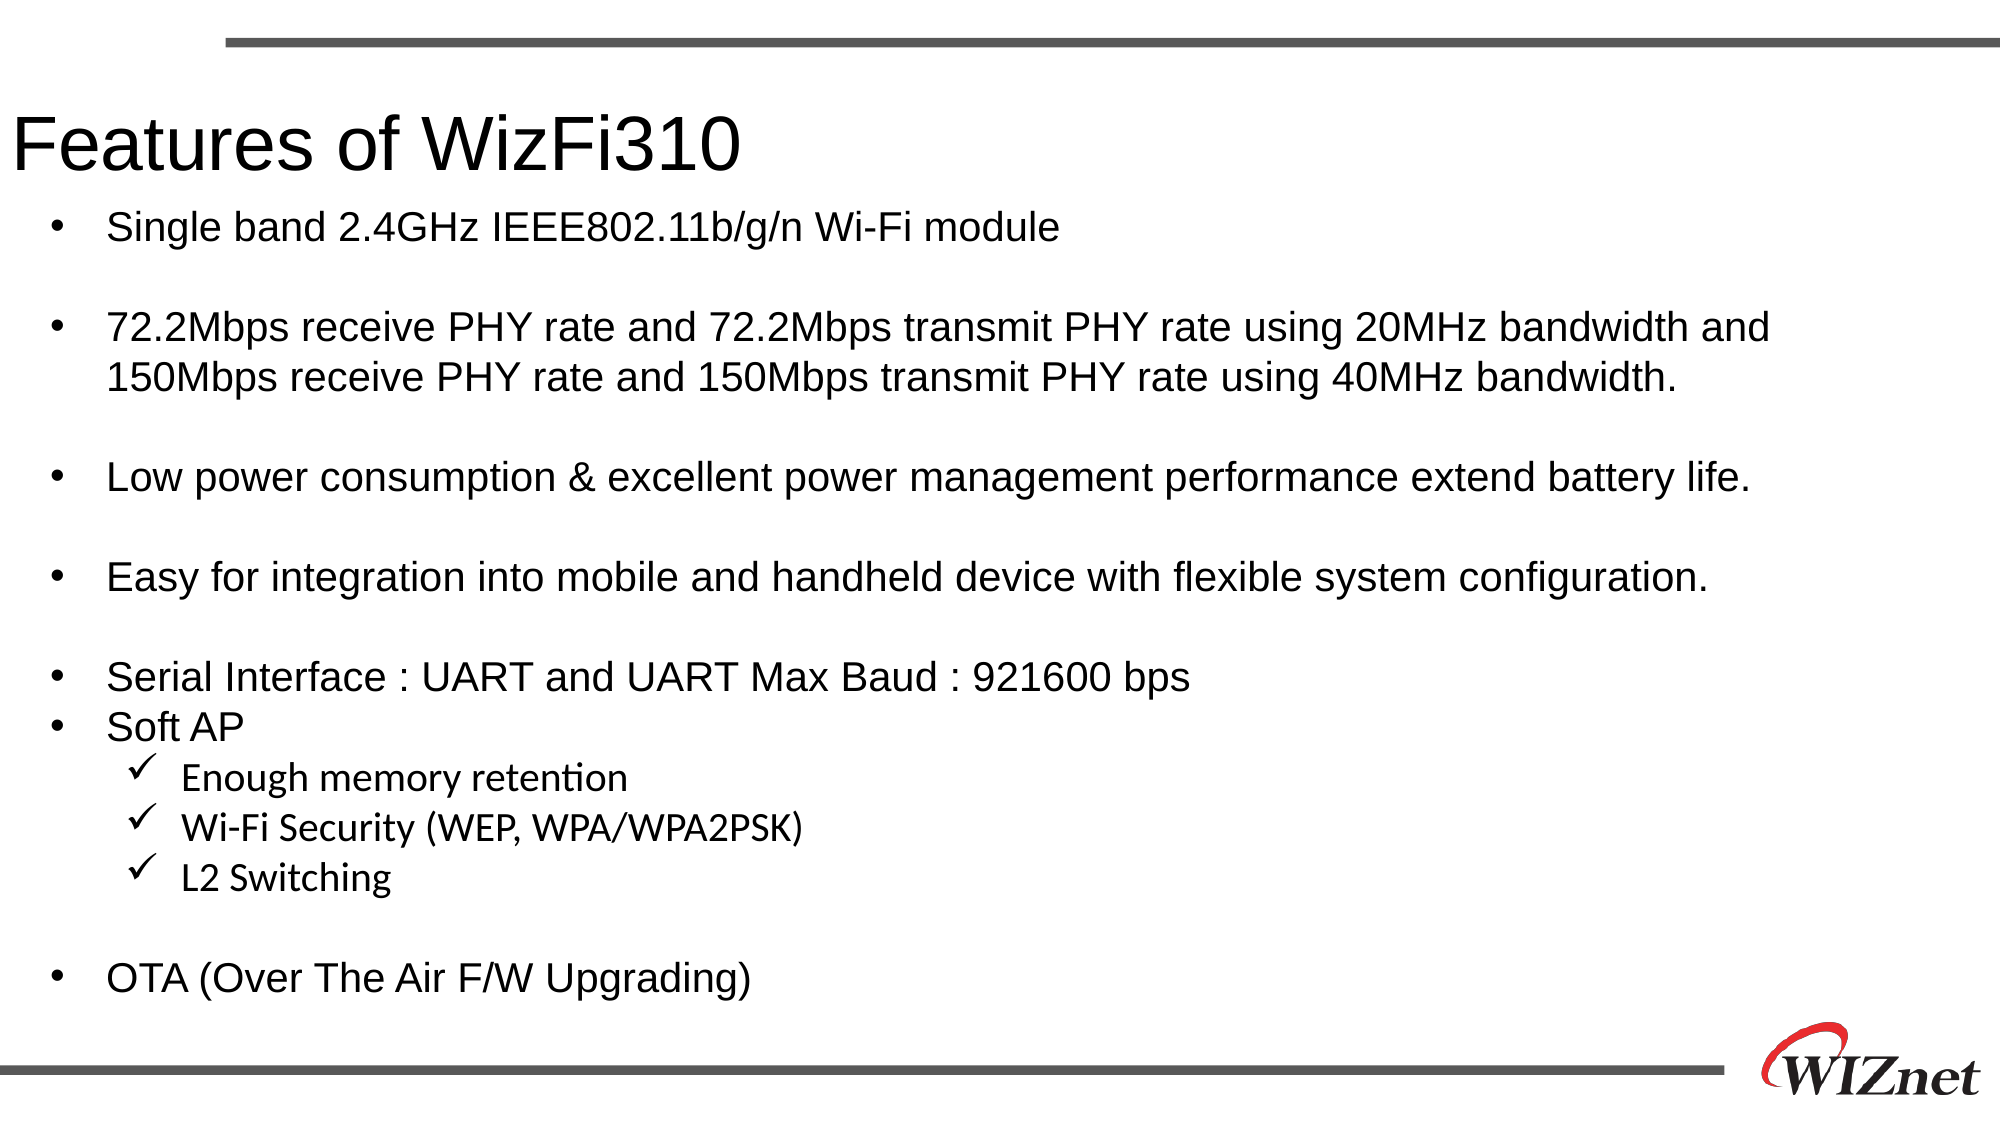

# Features of WizFi310
Single band 2.4GHz IEEE802.11b/g/n Wi-Fi module

72.2Mbps receive PHY rate and 72.2Mbps transmit PHY rate using 20MHz bandwidth and 150Mbps receive PHY rate and 150Mbps transmit PHY rate using 40MHz bandwidth.

Low power consumption & excellent power management performance extend battery life.

Easy for integration into mobile and handheld device with flexible system configuration.

Serial Interface : UART and UART Max Baud : 921600 bps
Soft AP
Enough memory retention
Wi-Fi Security (WEP, WPA/WPA2PSK)
L2 Switching

OTA (Over The Air F/W Upgrading)